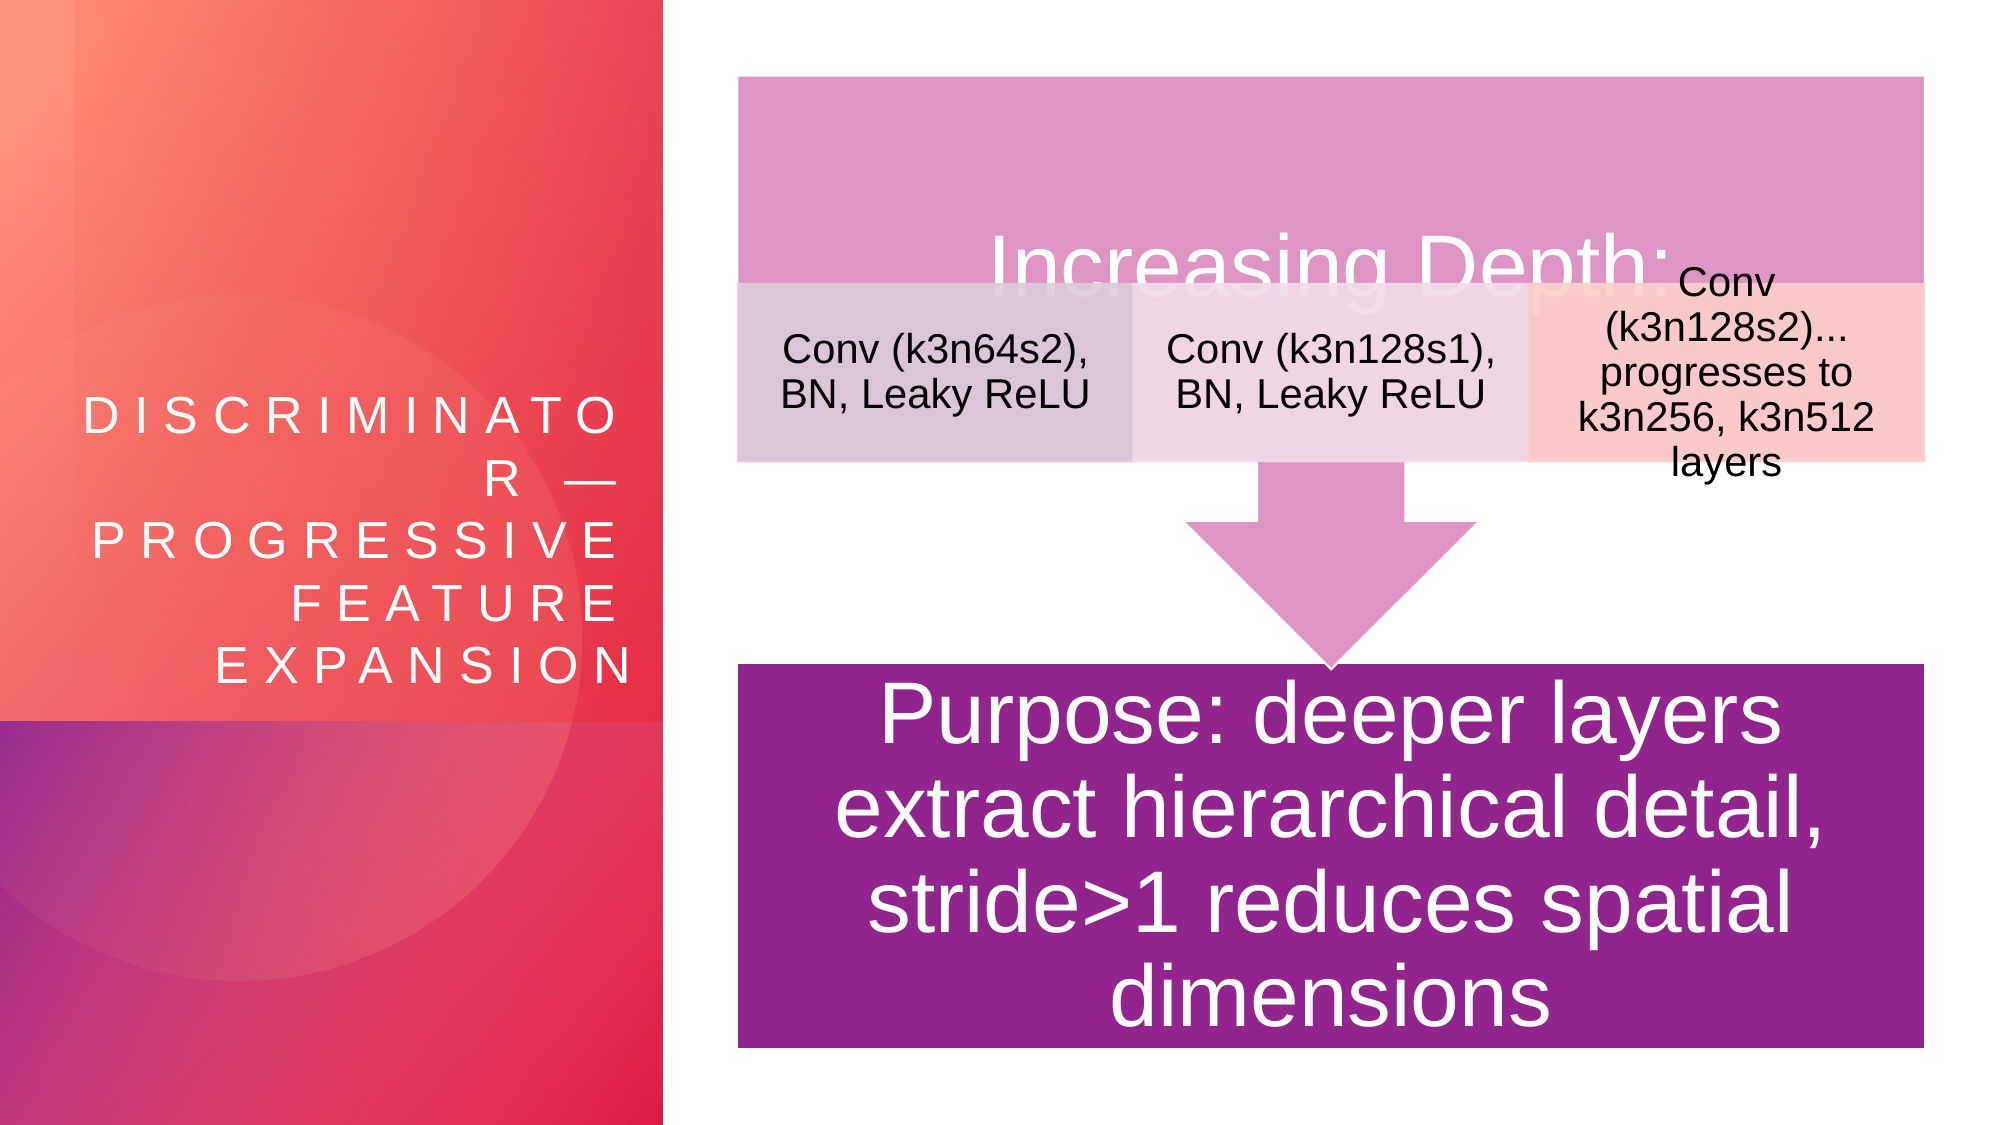

Purpose: deeper layers extract hierarchical detail, stride>1 reduces spatial dimensions
Increasing Depth:
Conv (k3n64s2), BN, Leaky ReLU
Conv (k3n128s1), BN, Leaky ReLU
Conv (k3n128s2)... progresses to k3n256, k3n512 layers
# Discriminator — Progressive Feature Expansion